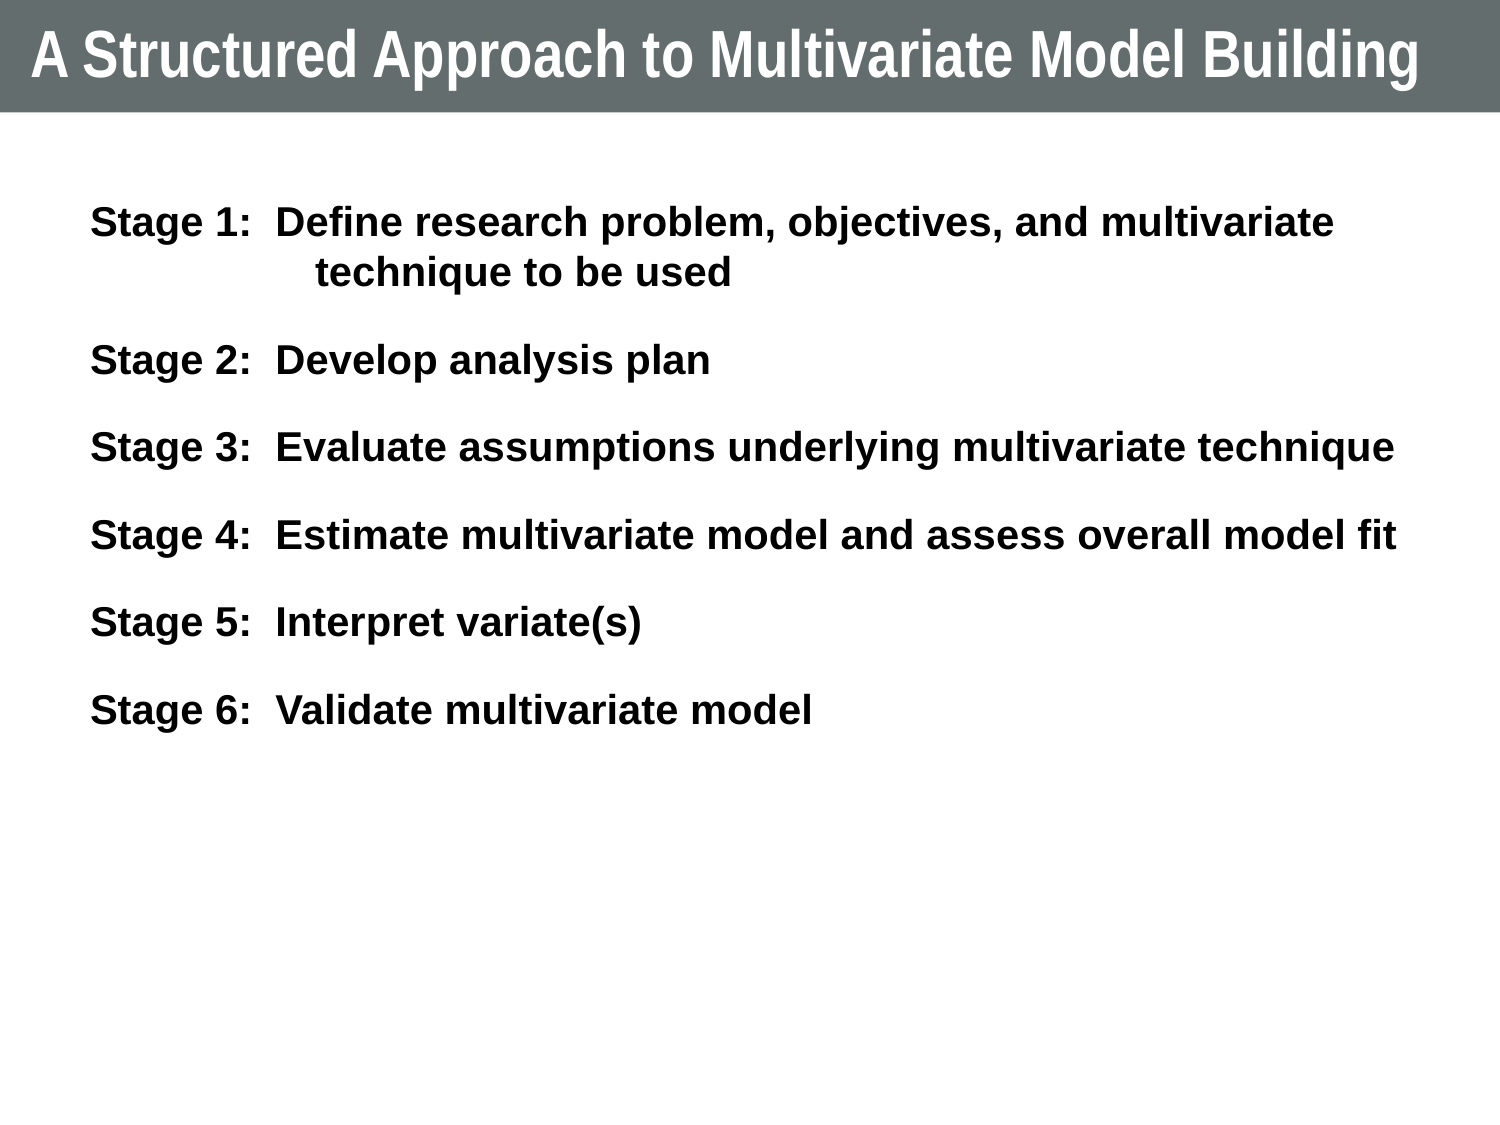

# A Structured Approach to Multivariate Model Building
Stage 1:  Define research problem, objectives, and multivariate technique to be used
Stage 2:  Develop analysis plan
Stage 3:  Evaluate assumptions underlying multivariate technique
Stage 4:  Estimate multivariate model and assess overall model fit
Stage 5:  Interpret variate(s)
Stage 6:  Validate multivariate model